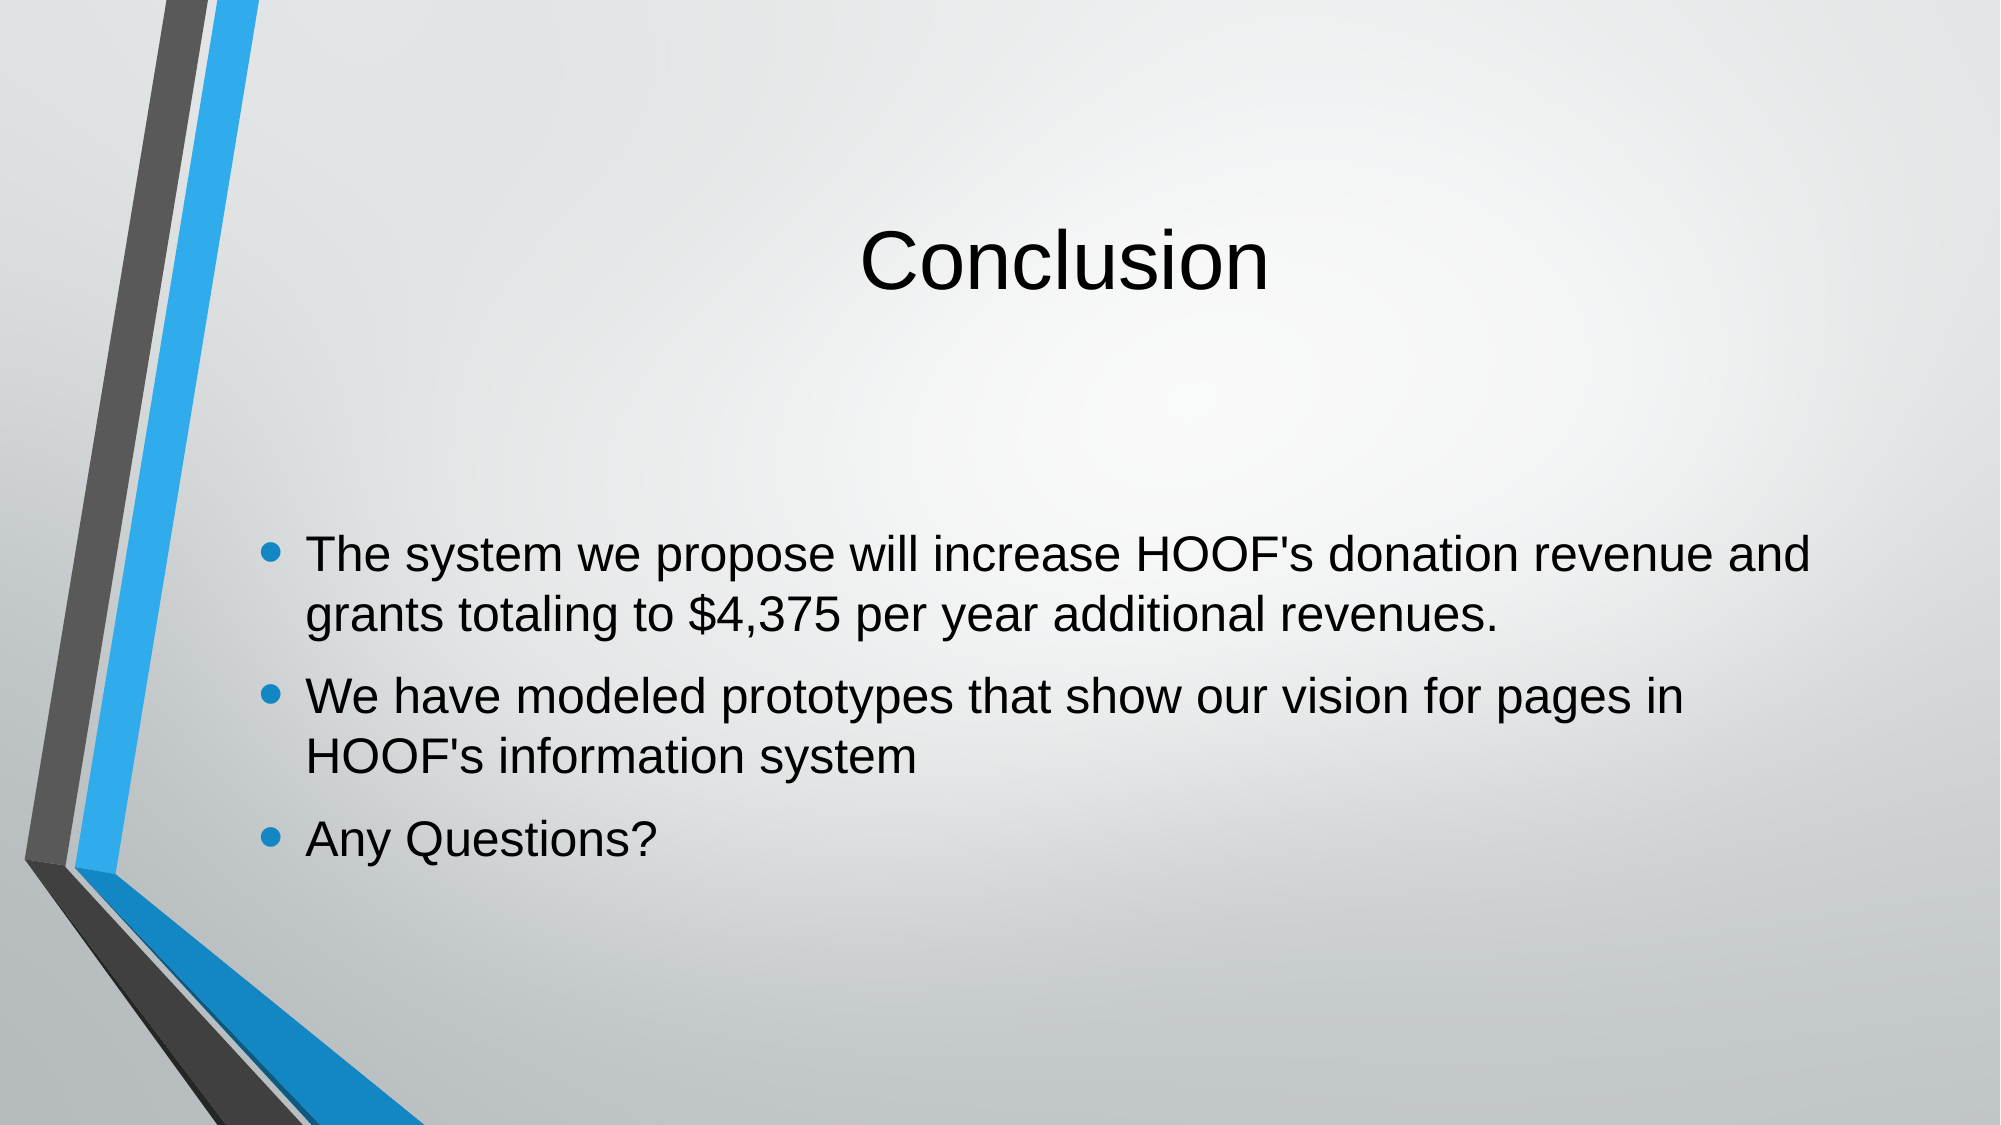

# Conclusion
The system we propose will increase HOOF's donation revenue and grants totaling to $4,375 per year additional revenues.
We have modeled prototypes that show our vision for pages in HOOF's information system
Any Questions?